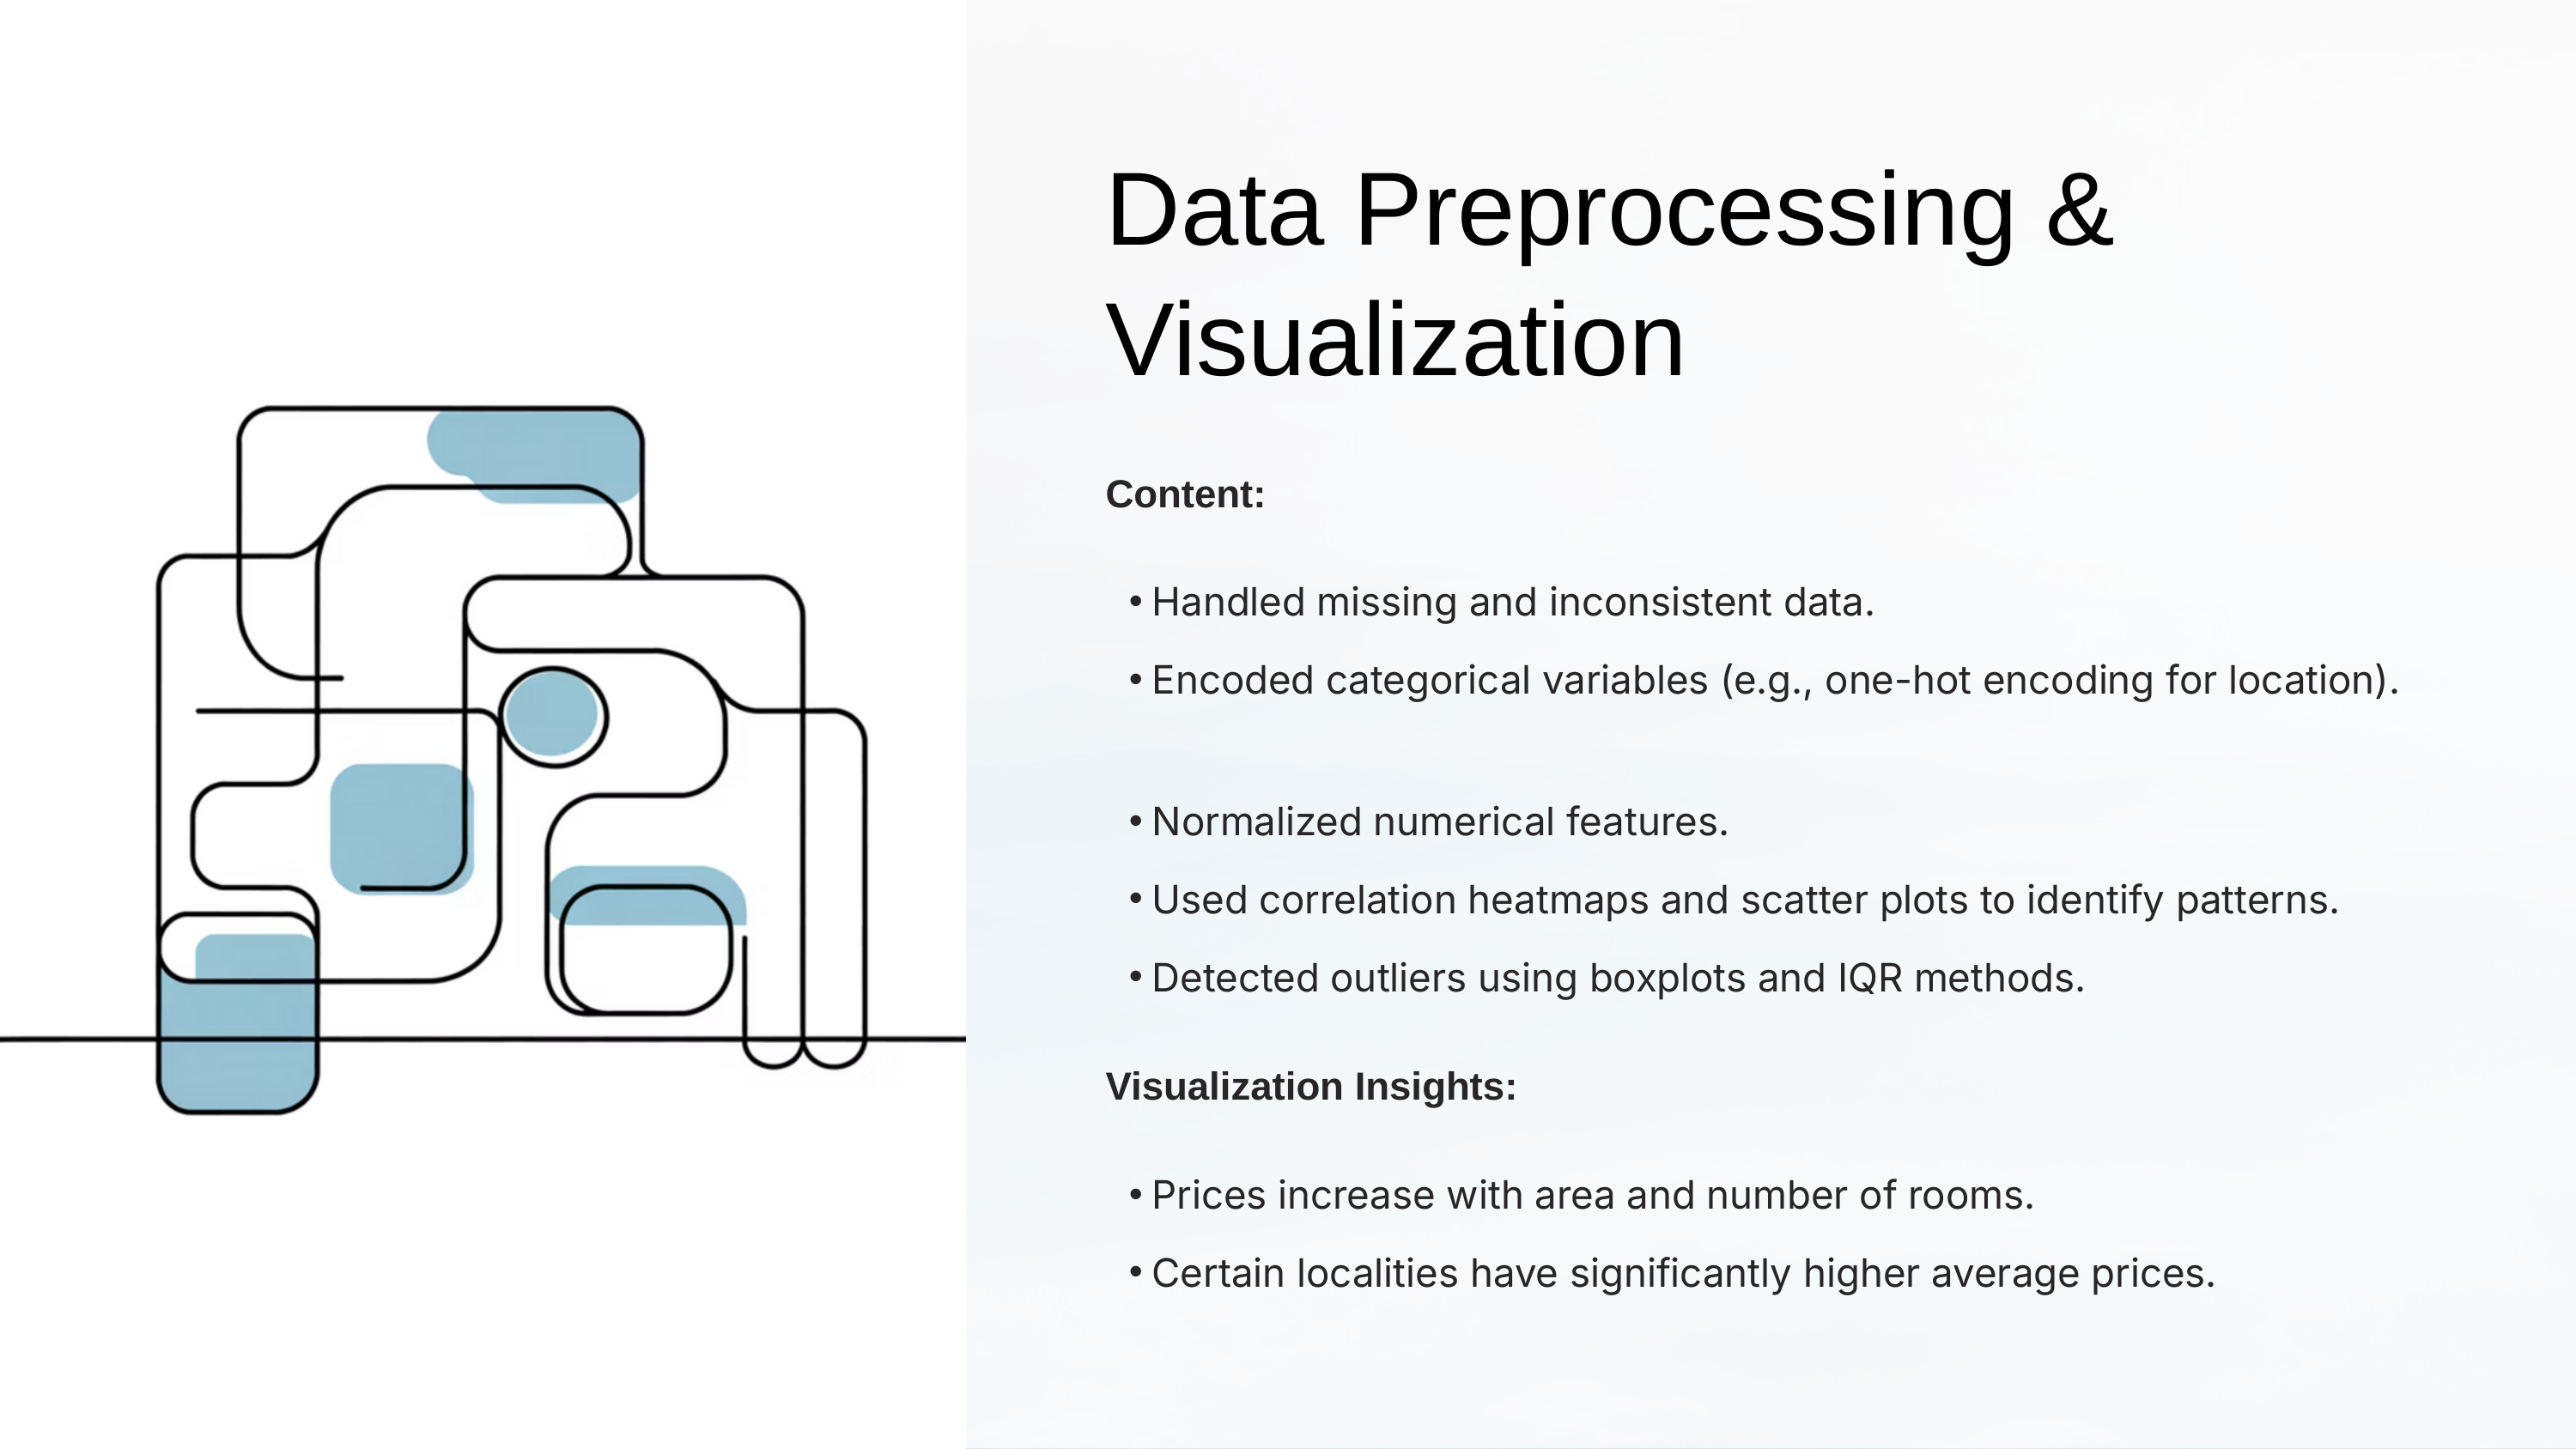

Data Preprocessing & Visualization
Content:
Handled missing and inconsistent data.
Encoded categorical variables (e.g., one-hot encoding for location).
Normalized numerical features.
Used correlation heatmaps and scatter plots to identify patterns.
Detected outliers using boxplots and IQR methods.
Visualization Insights:
Prices increase with area and number of rooms.
Certain localities have significantly higher average prices.